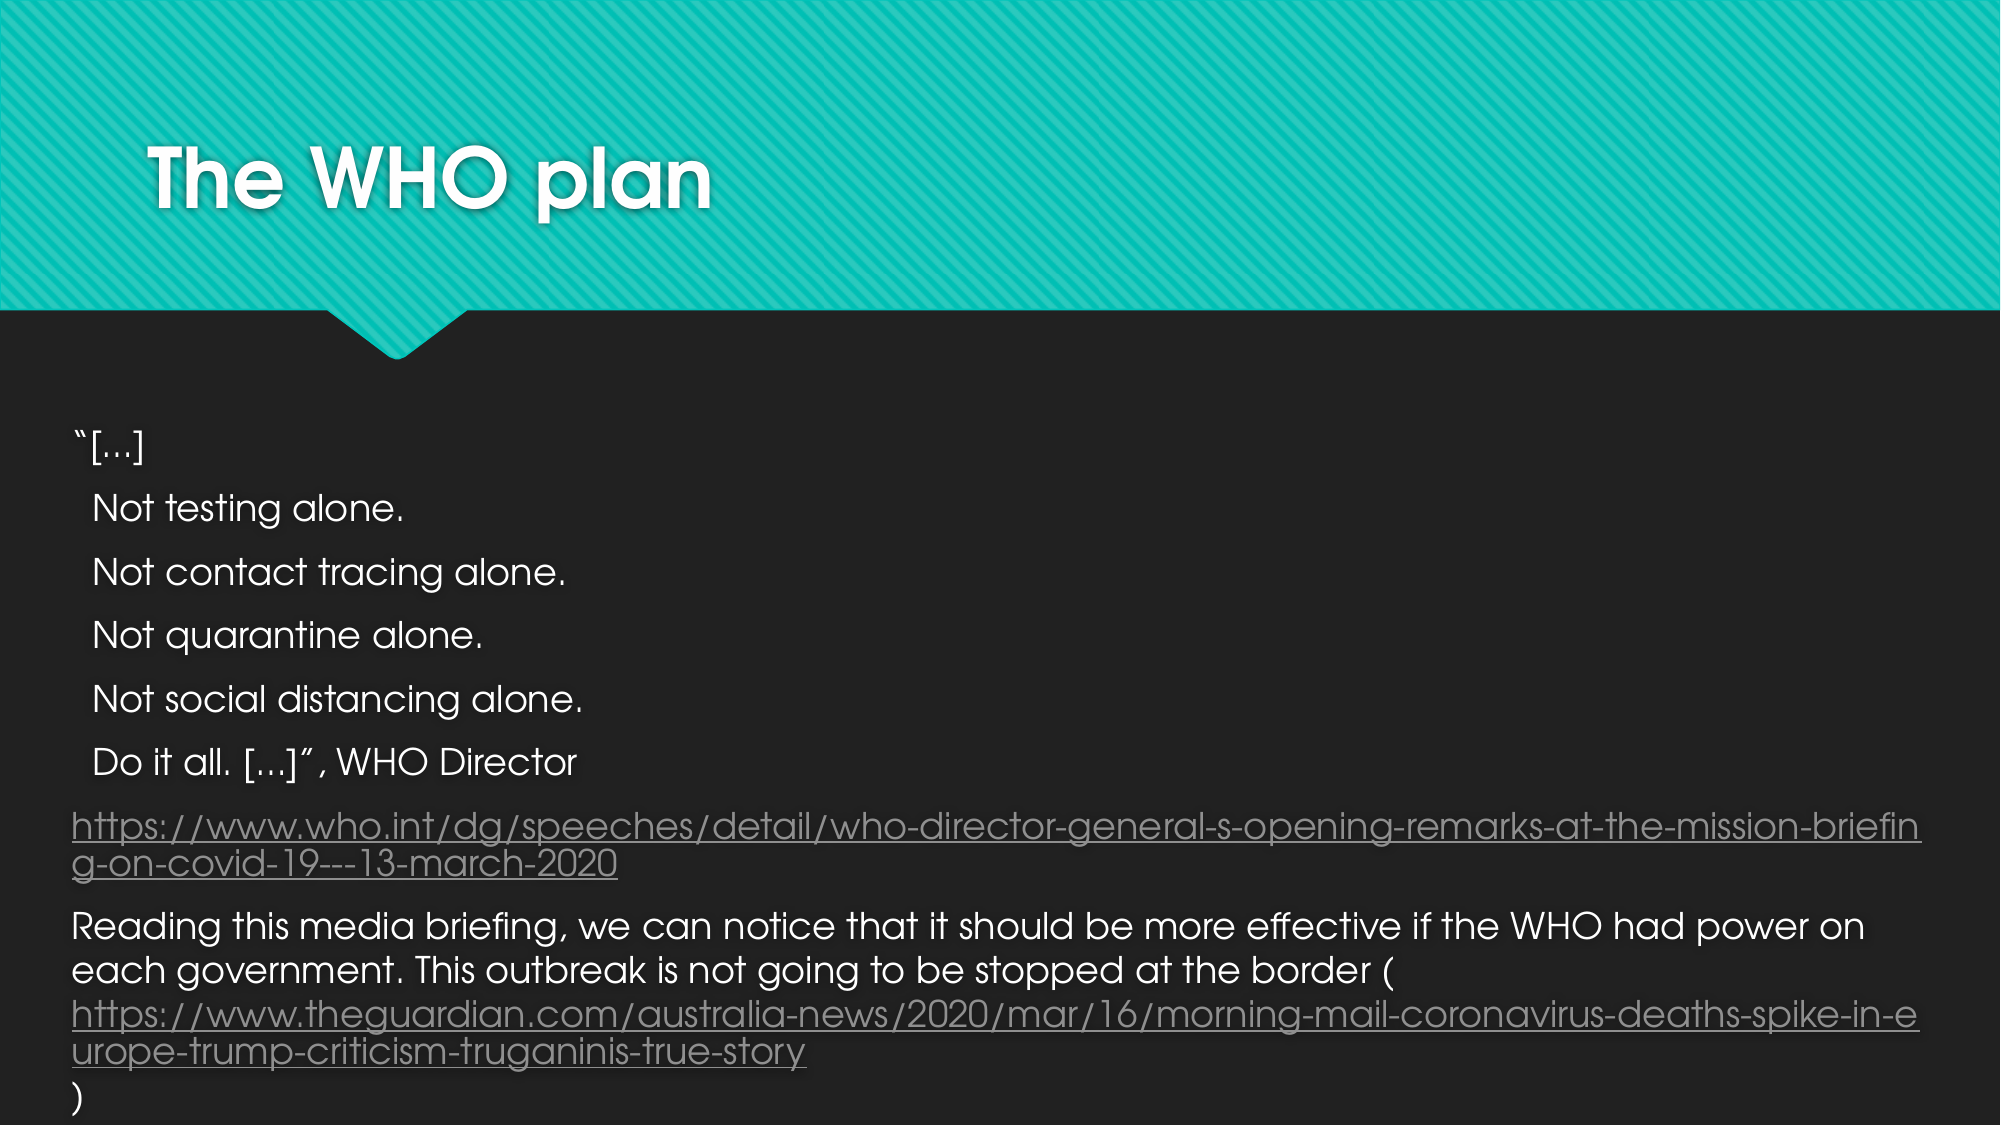

# The WHO plan

“[…]
  Not testing alone.
  Not contact tracing alone.
  Not quarantine alone.
  Not social distancing alone.
  Do it all. […]”, WHO Director
https://www.who.int/dg/speeches/detail/who-director-general-s-opening-remarks-at-the-mission-briefing-on-covid-19---13-march-2020
Reading this media briefing, we can notice that it should be more effective if the WHO had power on each government. This outbreak is not going to be stopped at the border (https://www.theguardian.com/australia-news/2020/mar/16/morning-mail-coronavirus-deaths-spike-in-europe-trump-criticism-truganinis-true-story)